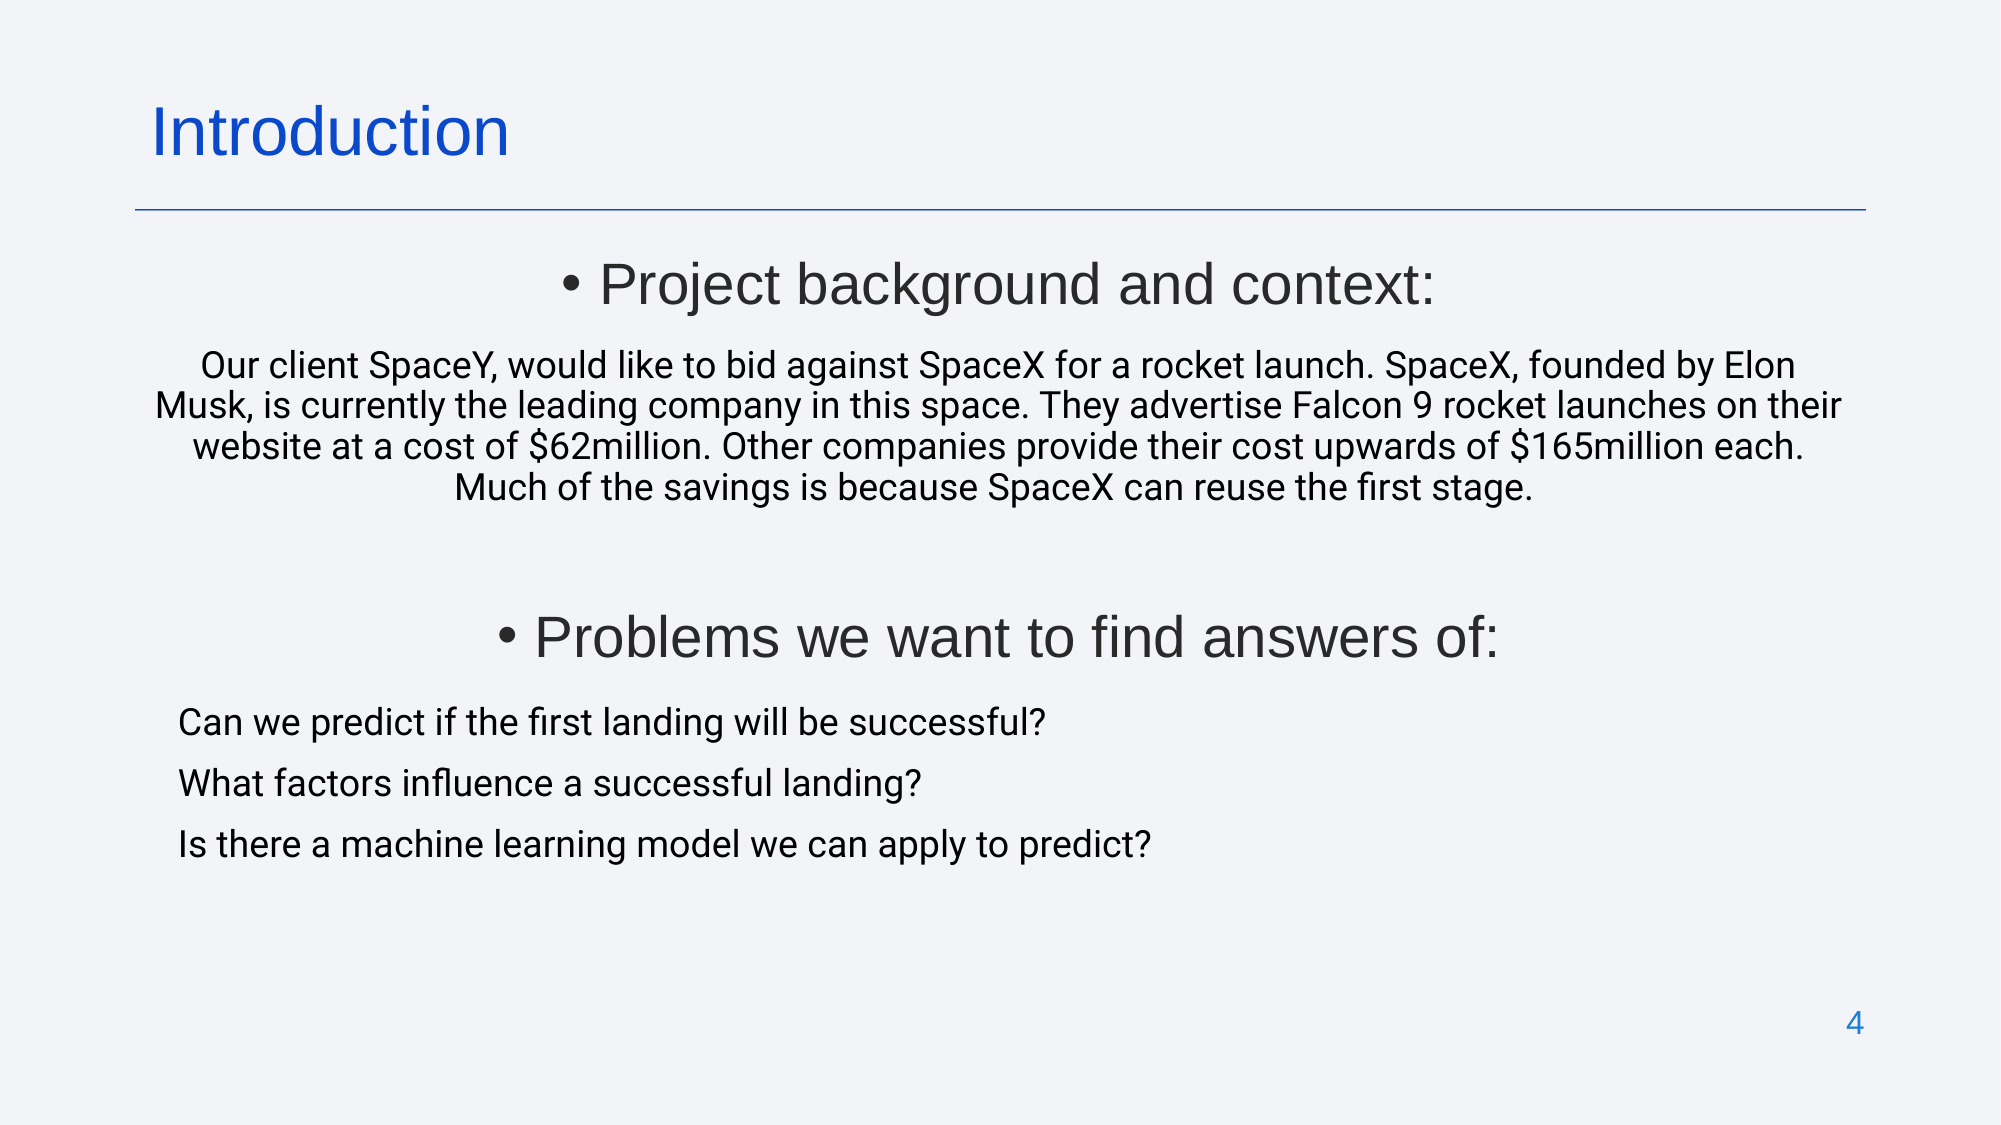

Introduction
Project background and context:
Our client SpaceY, would like to bid against SpaceX for a rocket launch. SpaceX, founded by Elon Musk, is currently the leading company in this space. They advertise Falcon 9 rocket launches on their website at a cost of $62million. Other companies provide their cost upwards of $165million each. Much of the savings is because SpaceX can reuse the first stage.

Problems we want to find answers of:
Can we predict if the first landing will be successful?
What factors influence a successful landing?
Is there a machine learning model we can apply to predict?

4